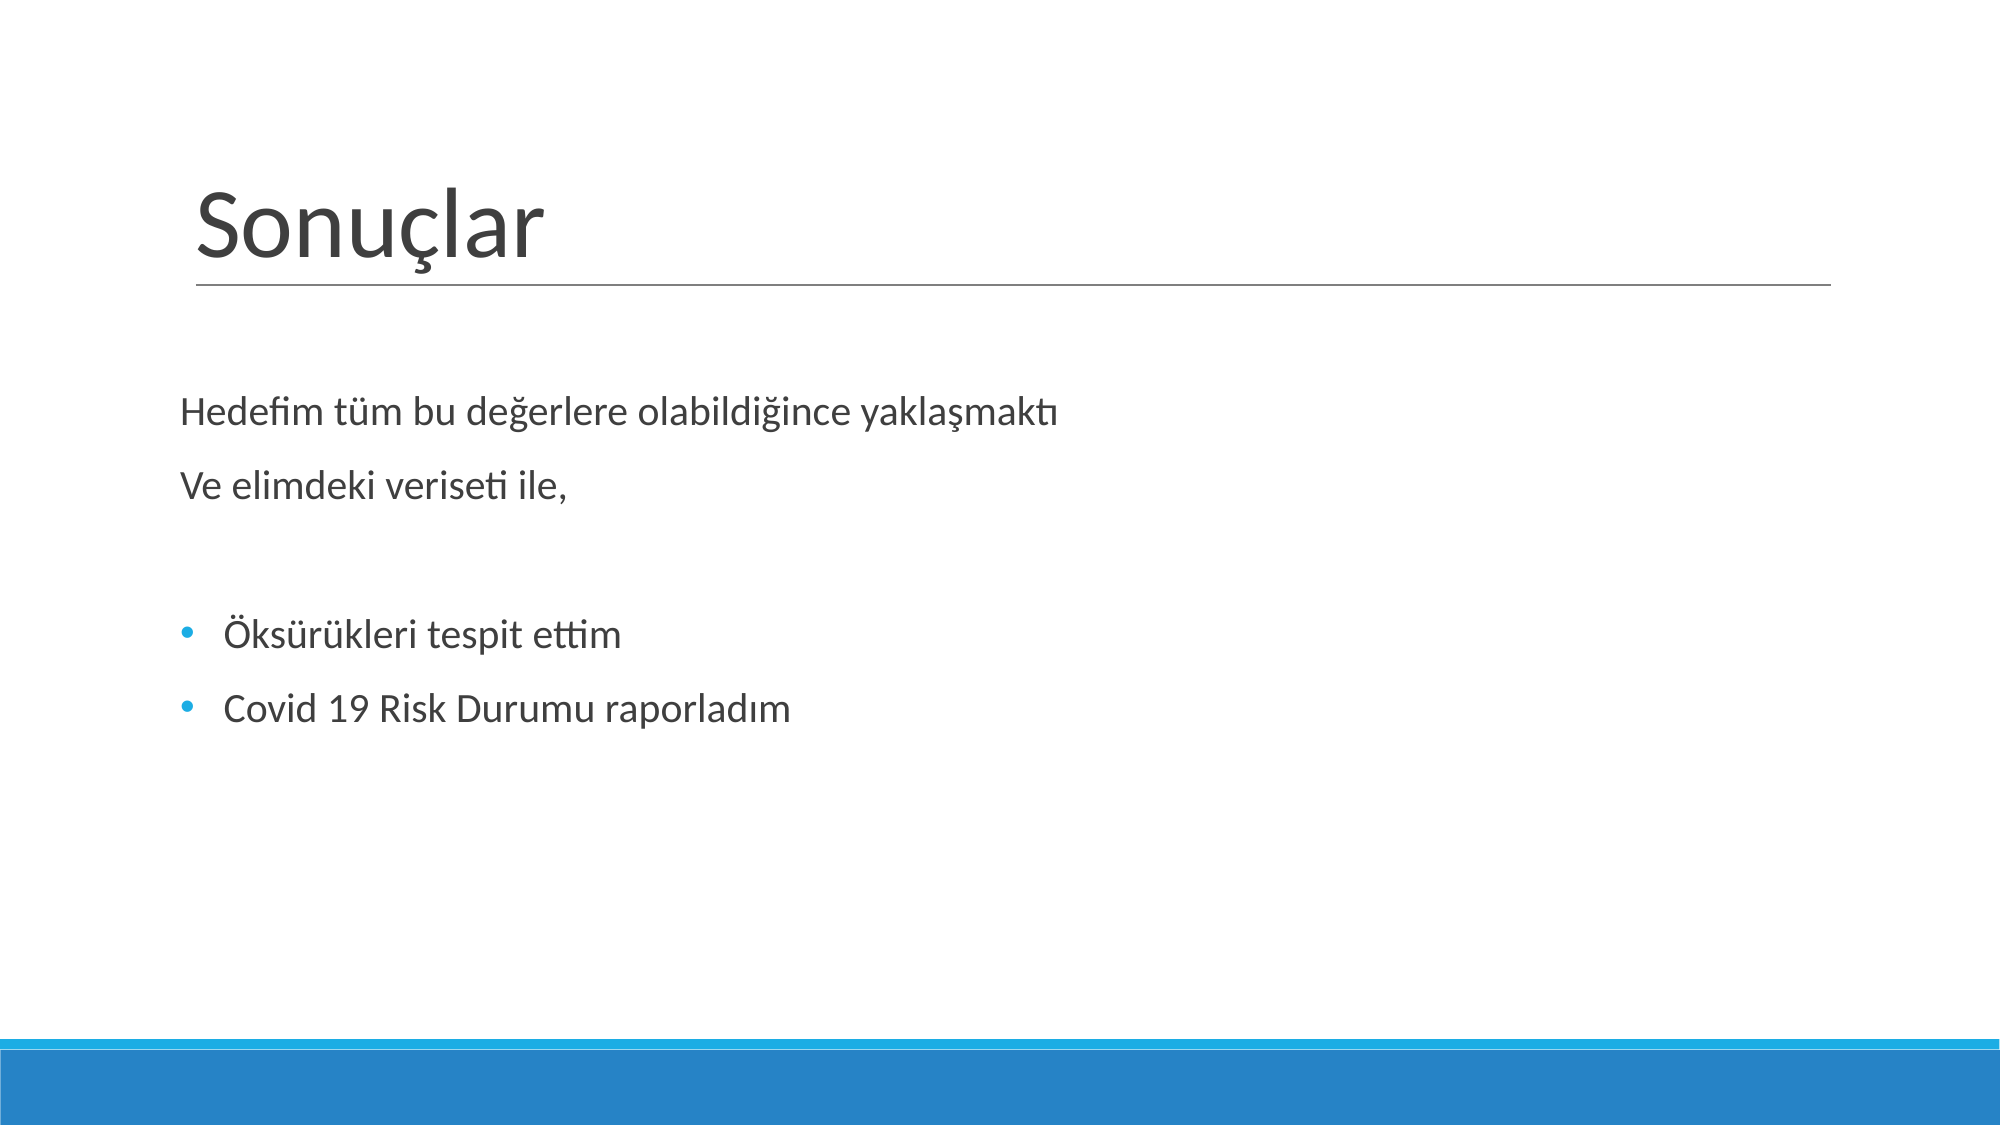

# Sonuçlar

Hedefim tüm bu değerlere olabildiğince yaklaşmaktı
Ve elimdeki veriseti ile,

   Öksürükleri tespit ettim
   Covid 19 Risk Durumu raporladım